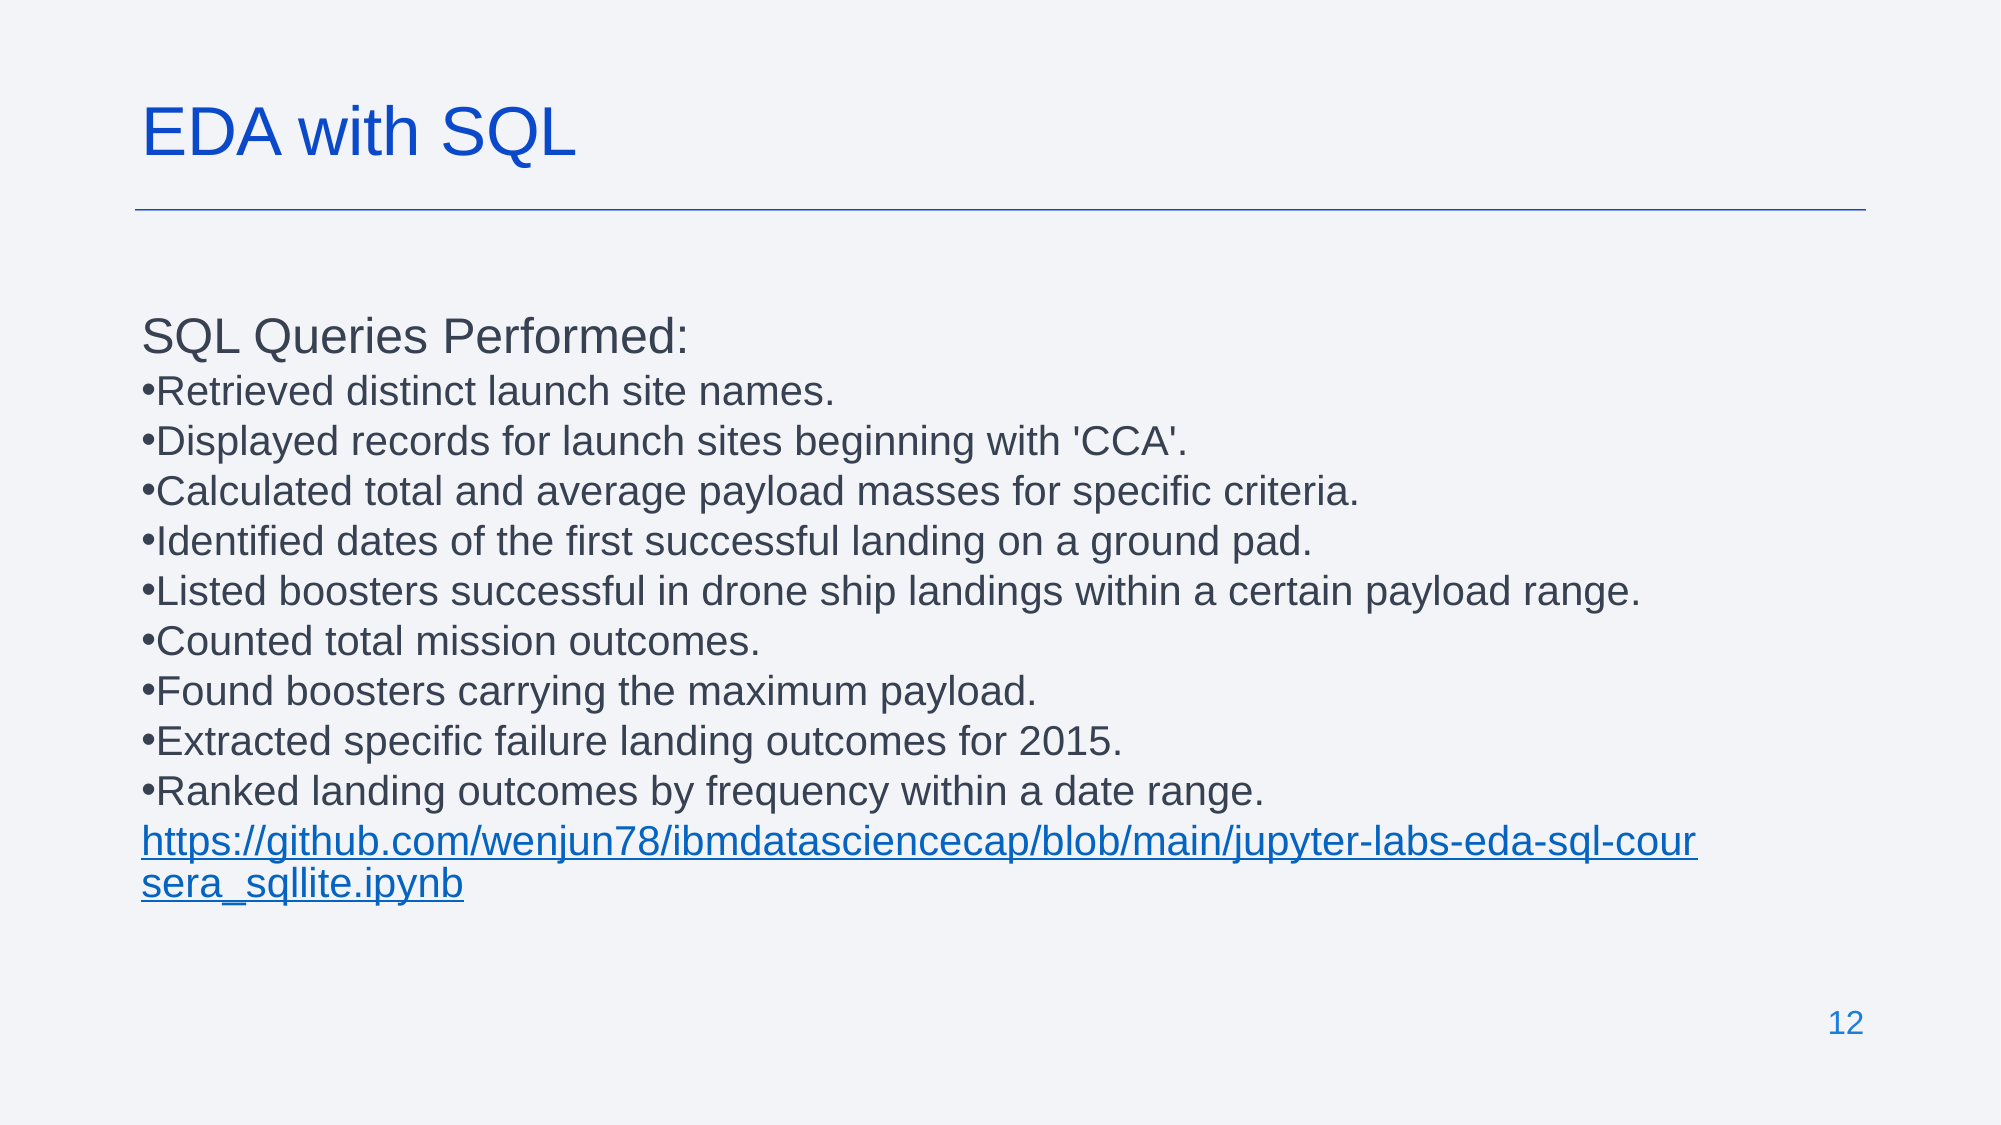

EDA with SQL
SQL Queries Performed:
Retrieved distinct launch site names.
Displayed records for launch sites beginning with 'CCA'.
Calculated total and average payload masses for specific criteria.
Identified dates of the first successful landing on a ground pad.
Listed boosters successful in drone ship landings within a certain payload range.
Counted total mission outcomes.
Found boosters carrying the maximum payload.
Extracted specific failure landing outcomes for 2015.
Ranked landing outcomes by frequency within a date range.
https://github.com/wenjun78/ibmdatasciencecap/blob/main/jupyter-labs-eda-sql-coursera_sqllite.ipynb

12